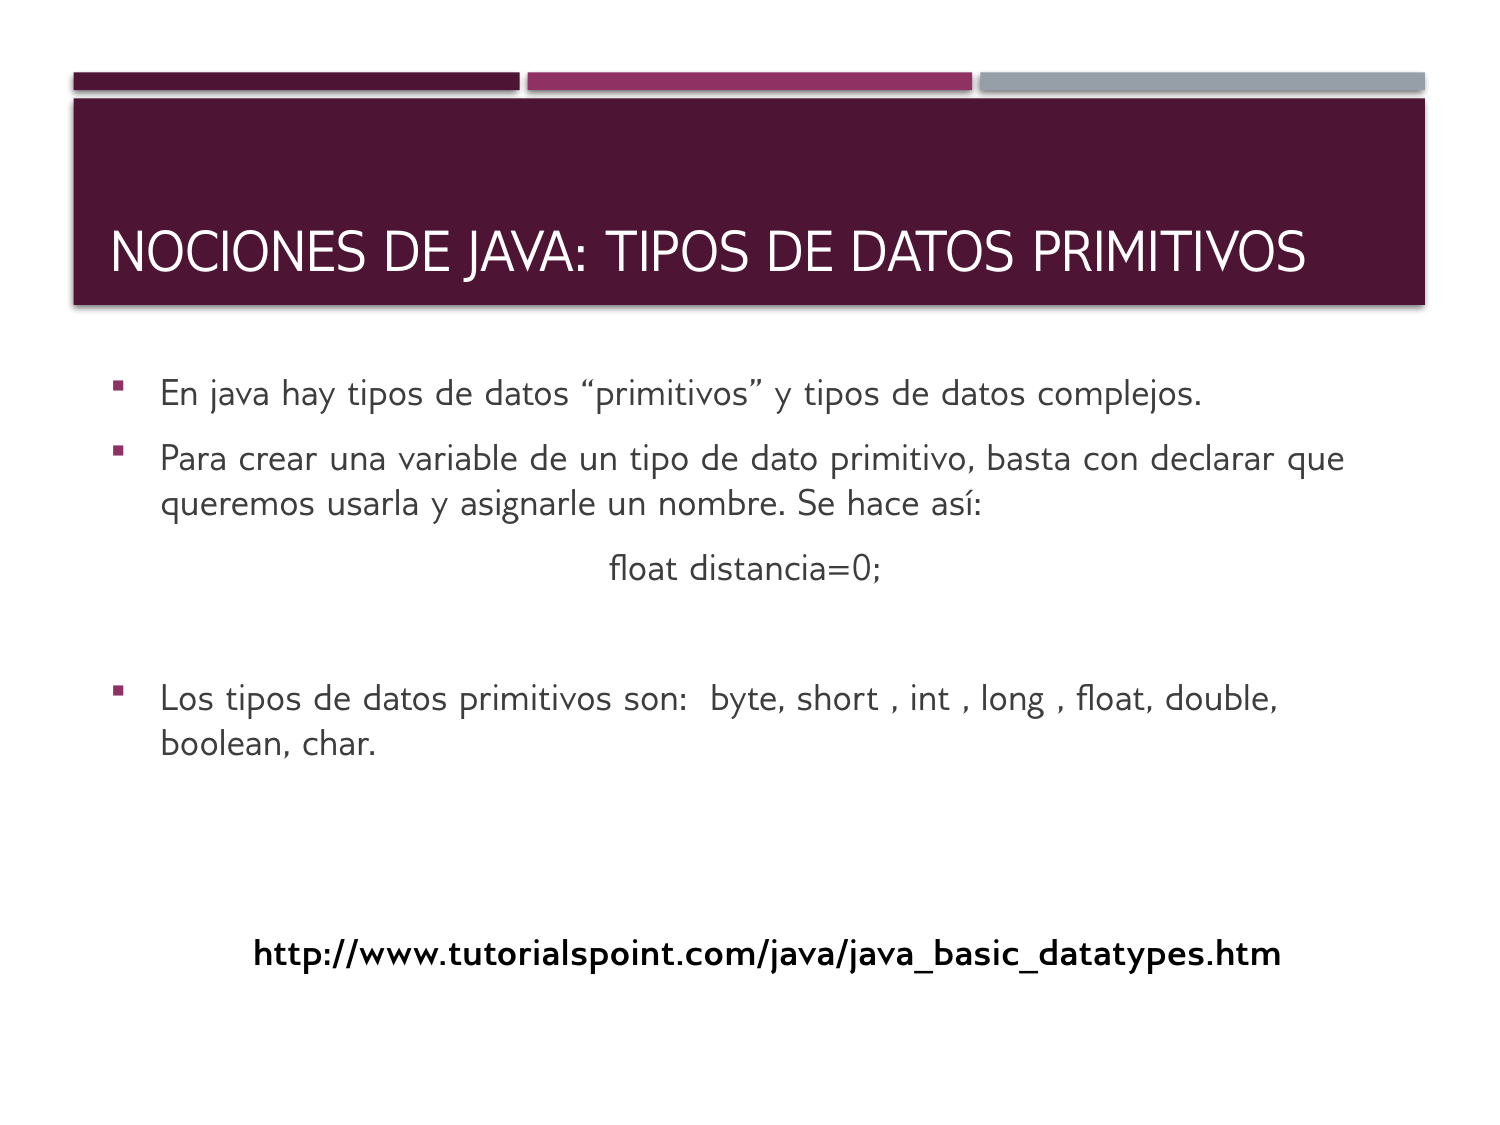

# Nociones de java: TIPOS DE DATOS PRIMITIVOS
En java hay tipos de datos “primitivos” y tipos de datos complejos.
Para crear una variable de un tipo de dato primitivo, basta con declarar que queremos usarla y asignarle un nombre. Se hace así:
float distancia=0;

Los tipos de datos primitivos son:  byte, short , int , long , float, double, boolean, char.
 http://www.tutorialspoint.com/java/java_basic_datatypes.htm